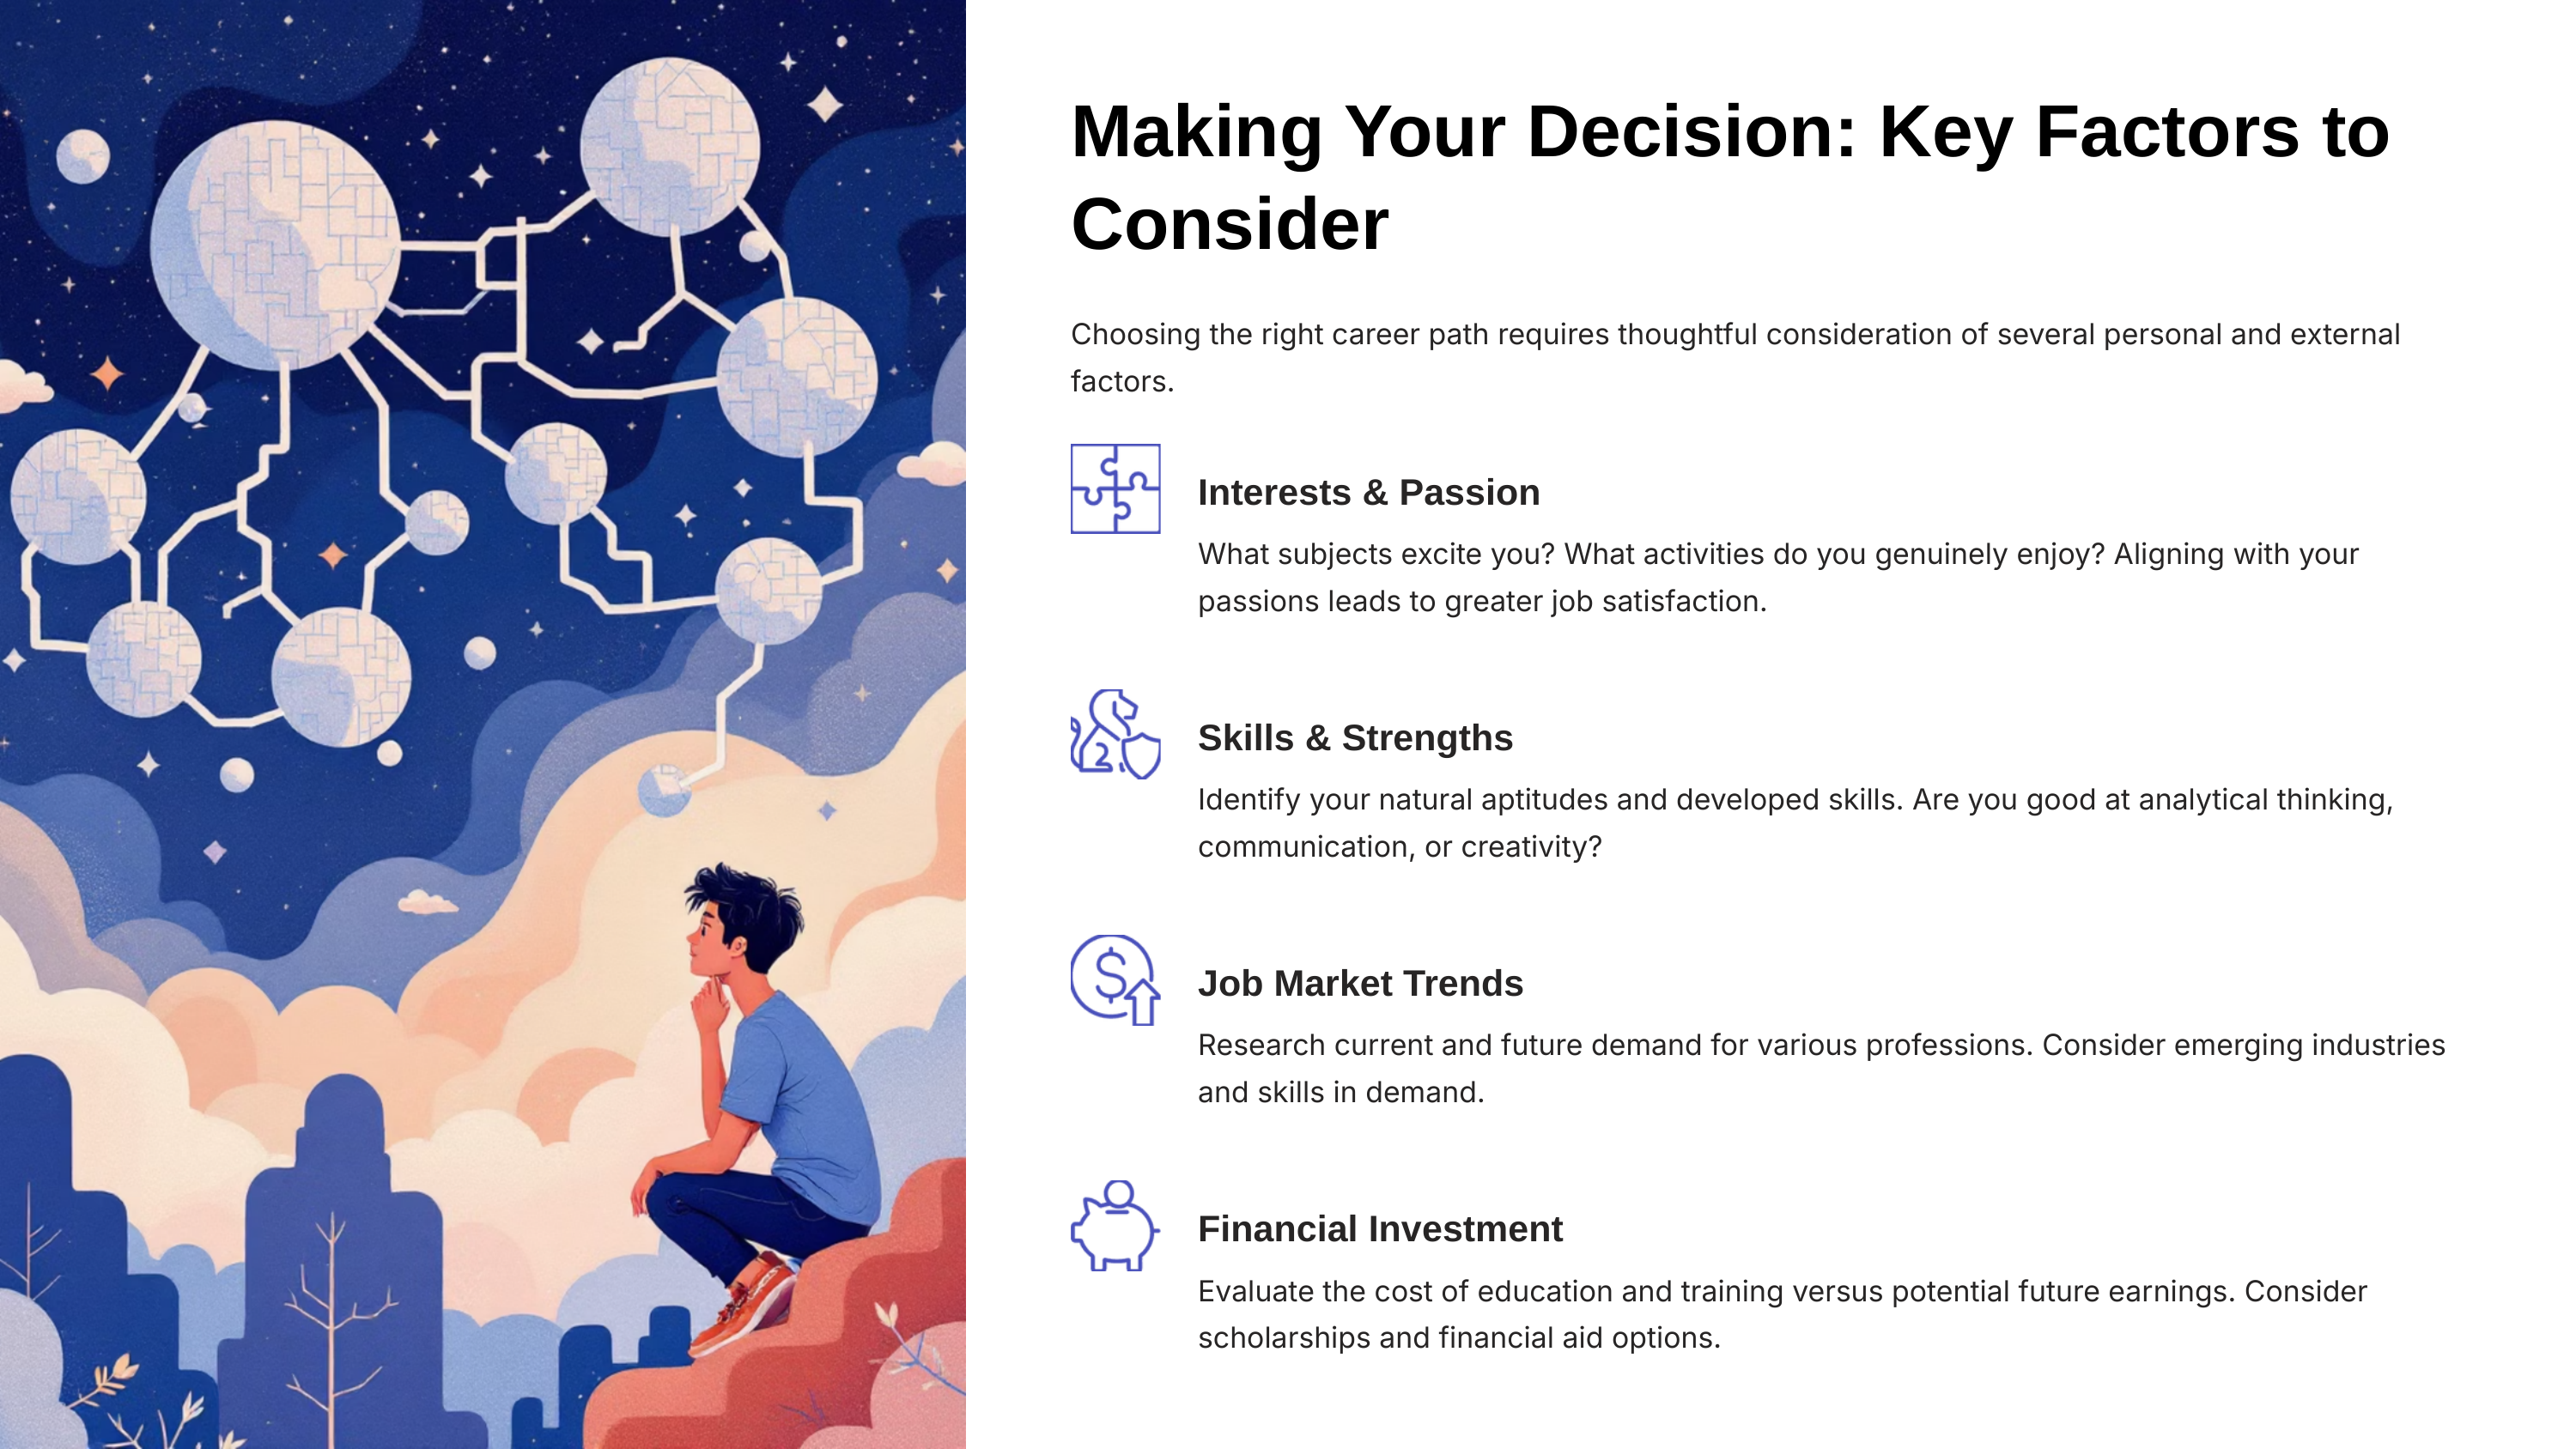

Making Your Decision: Key Factors to Consider
Choosing the right career path requires thoughtful consideration of several personal and external factors.

Interests & Passion
What subjects excite you? What activities do you genuinely enjoy? Aligning with your passions leads to greater job satisfaction.

Skills & Strengths
Identify your natural aptitudes and developed skills. Are you good at analytical thinking, communication, or creativity?

Job Market Trends
Research current and future demand for various professions. Consider emerging industries and skills in demand.

Financial Investment
Evaluate the cost of education and training versus potential future earnings. Consider scholarships and financial aid options.